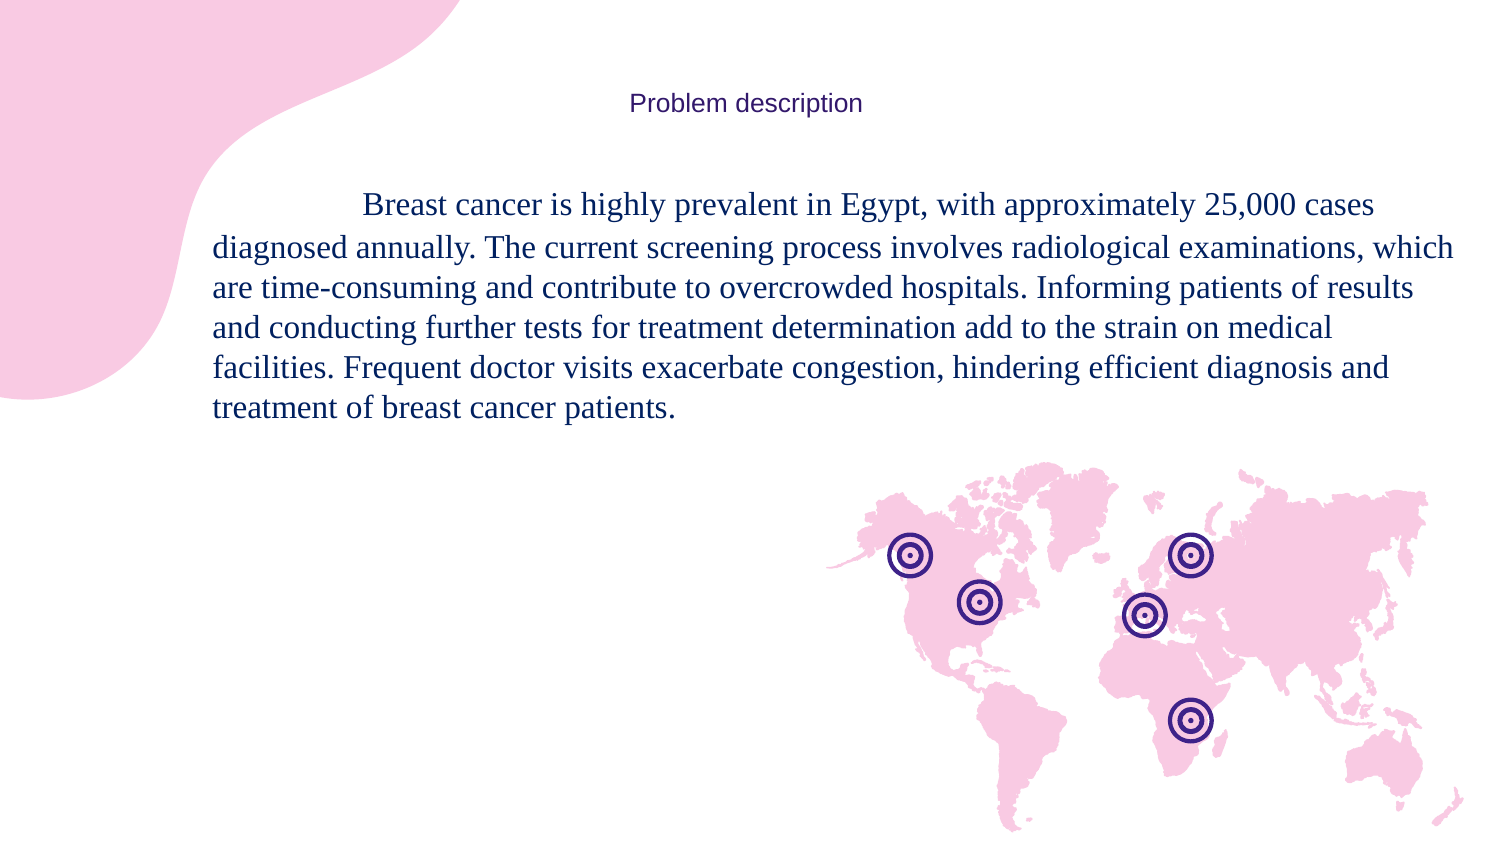

# Problem description
	Breast cancer is highly prevalent in Egypt, with approximately 25,000 cases diagnosed annually. The current screening process involves radiological examinations, which are time-consuming and contribute to overcrowded hospitals. Informing patients of results and conducting further tests for treatment determination add to the strain on medical facilities. Frequent doctor visits exacerbate congestion, hindering efficient diagnosis and treatment of breast cancer patients.